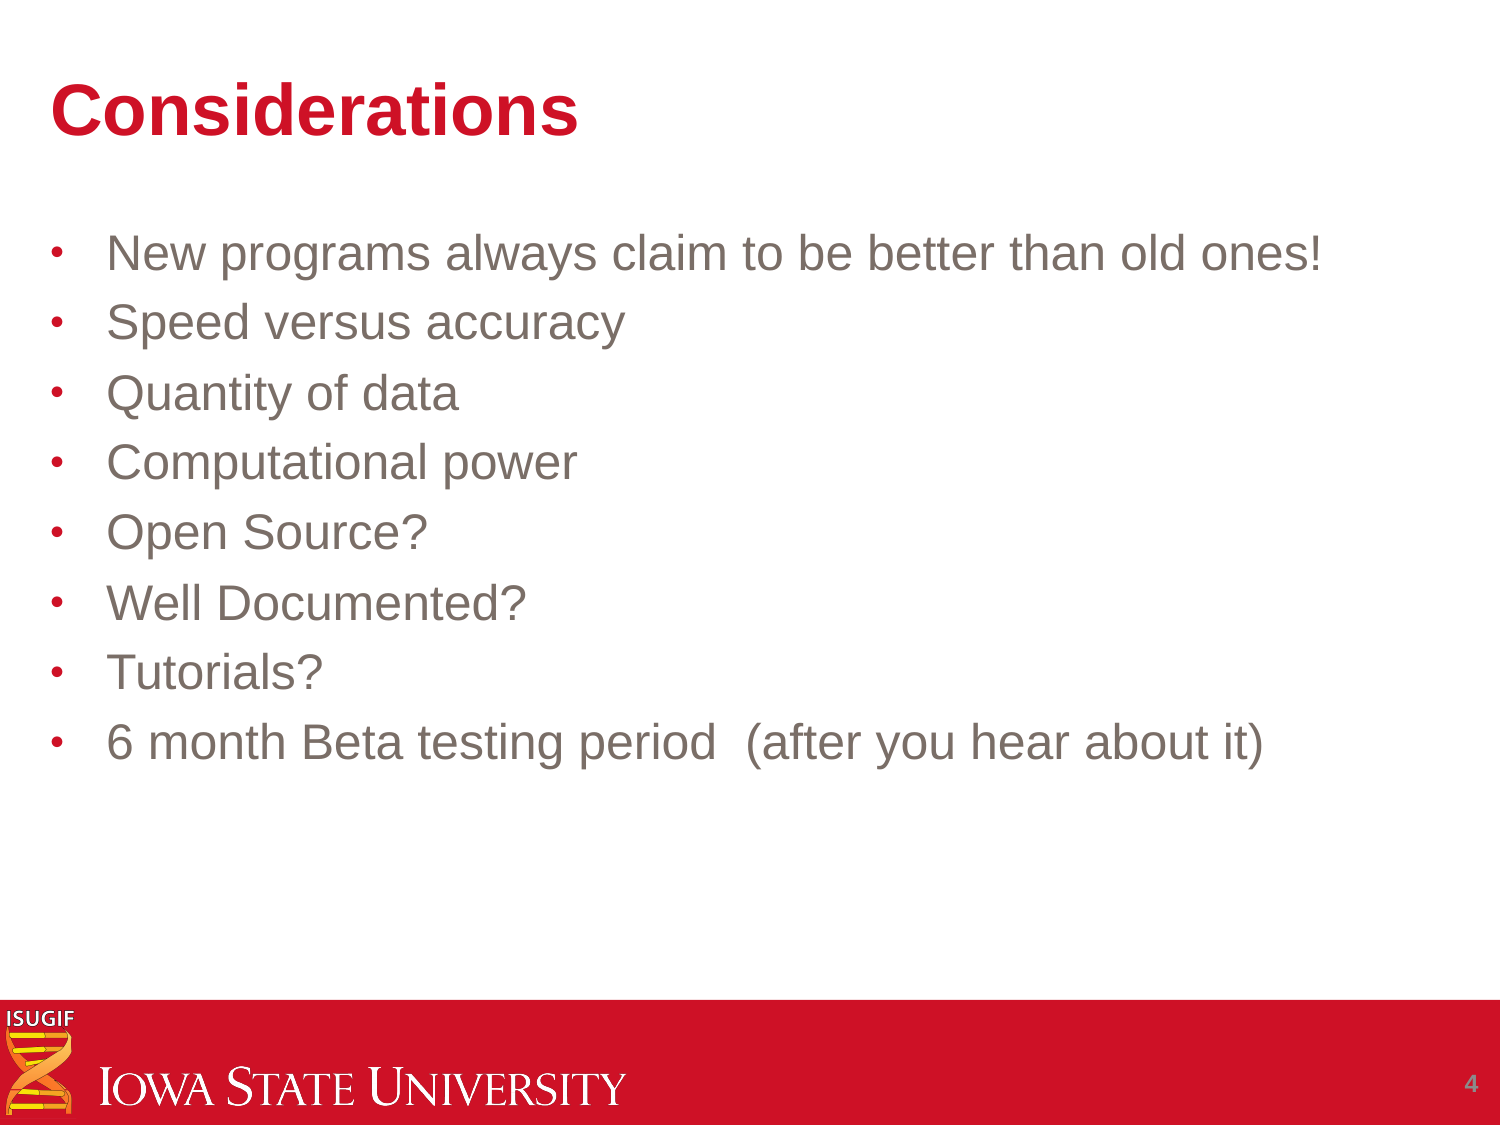

# Considerations
New programs always claim to be better than old ones!
Speed versus accuracy
Quantity of data
Computational power
Open Source?
Well Documented?
Tutorials?
6 month Beta testing period  (after you hear about it)